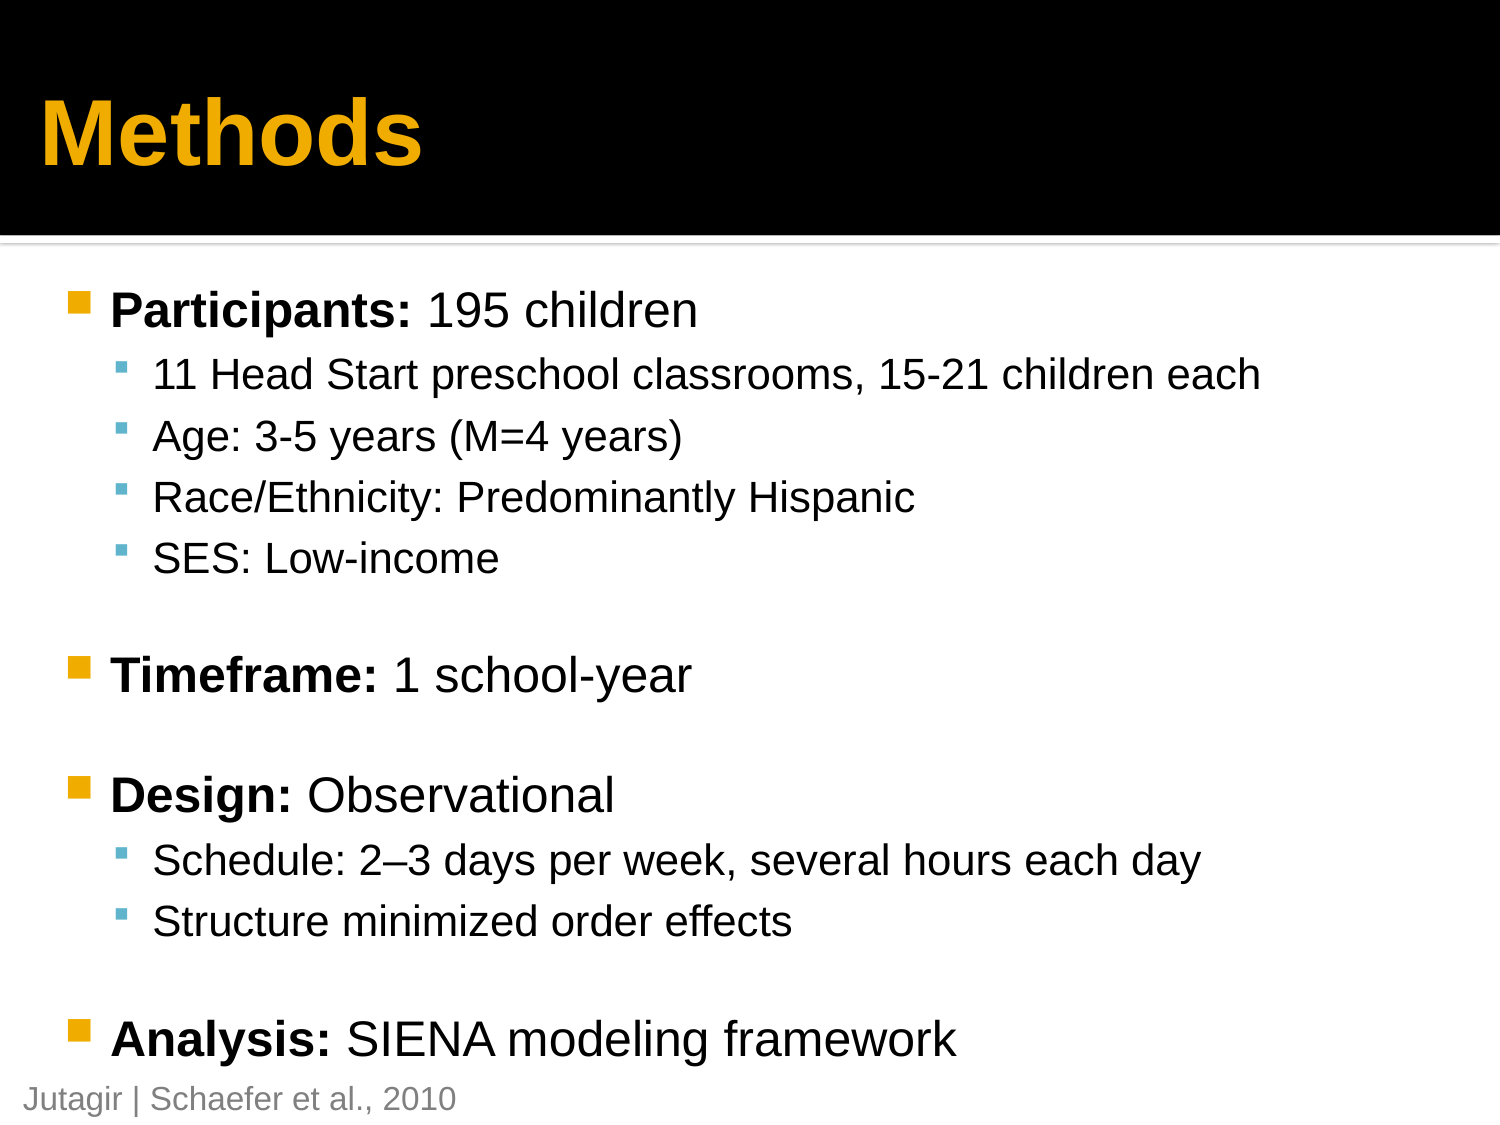

# Methods
Participants: 195 children
11 Head Start preschool classrooms, 15-21 children each
Age: 3-5 years (M=4 years)
Race/Ethnicity: Predominantly Hispanic
SES: Low-income

Timeframe: 1 school-year

Design: Observational
Schedule: 2–3 days per week, several hours each day
Structure minimized order effects

Analysis: SIENA modeling framework
Jutagir | Schaefer et al., 2010